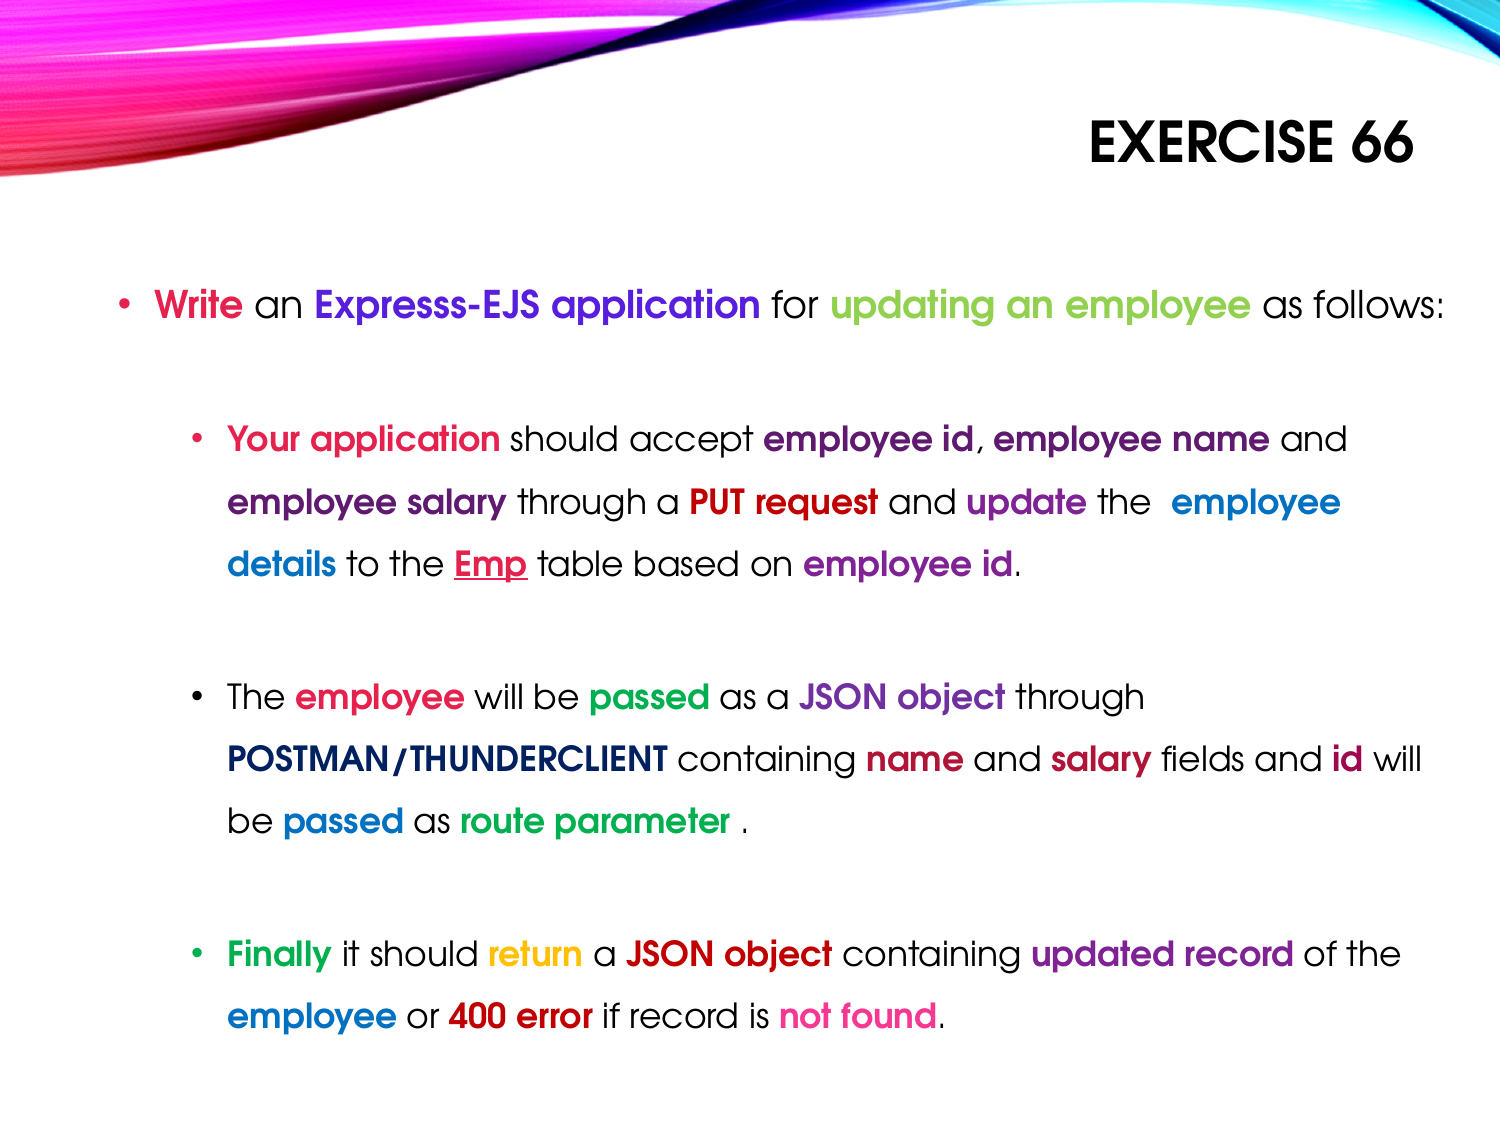

# Exercise 66
Write an Expresss-EJS application for updating an employee as follows:

Your application should accept employee id, employee name and employee salary through a PUT request and update the  employee details to the Emp table based on employee id.

The employee will be passed as a JSON object through POSTMAN/THUNDERCLIENT containing name and salary fields and id will be passed as route parameter .

Finally it should return a JSON object containing updated record of the employee or 400 error if record is not found.